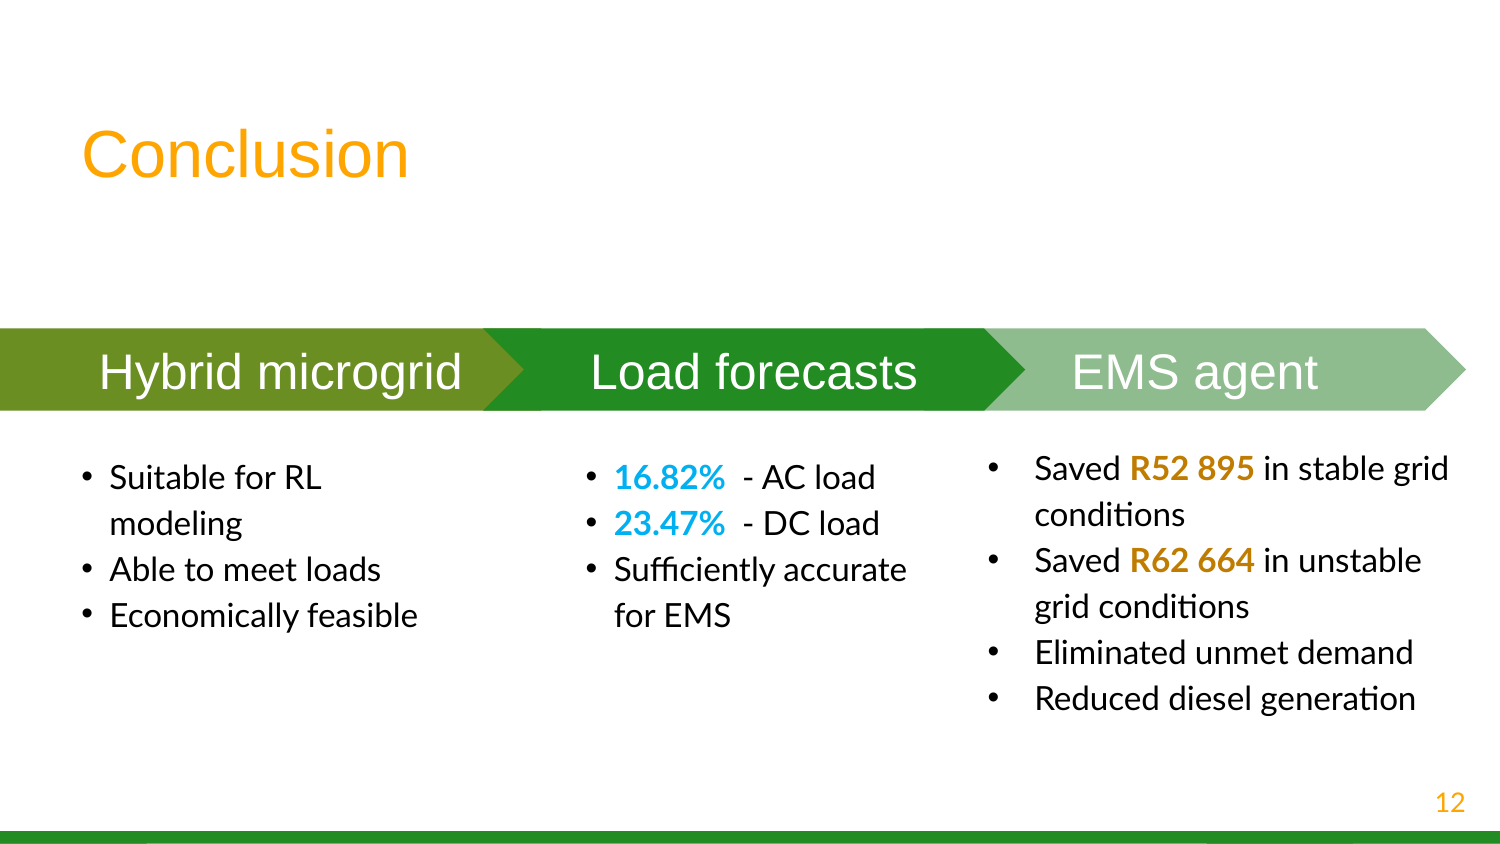

# Conclusion
Load forecasts
16.82%  - AC load
23.47%  - DC load
Sufficiently accurate for EMS
EMS agent
Saved R52 895 in stable grid conditions
Saved R62 664 in unstable grid conditions
Eliminated unmet demand
Reduced diesel generation
Hybrid microgrid

Suitable for RL modeling
Able to meet loads
Economically feasible
12